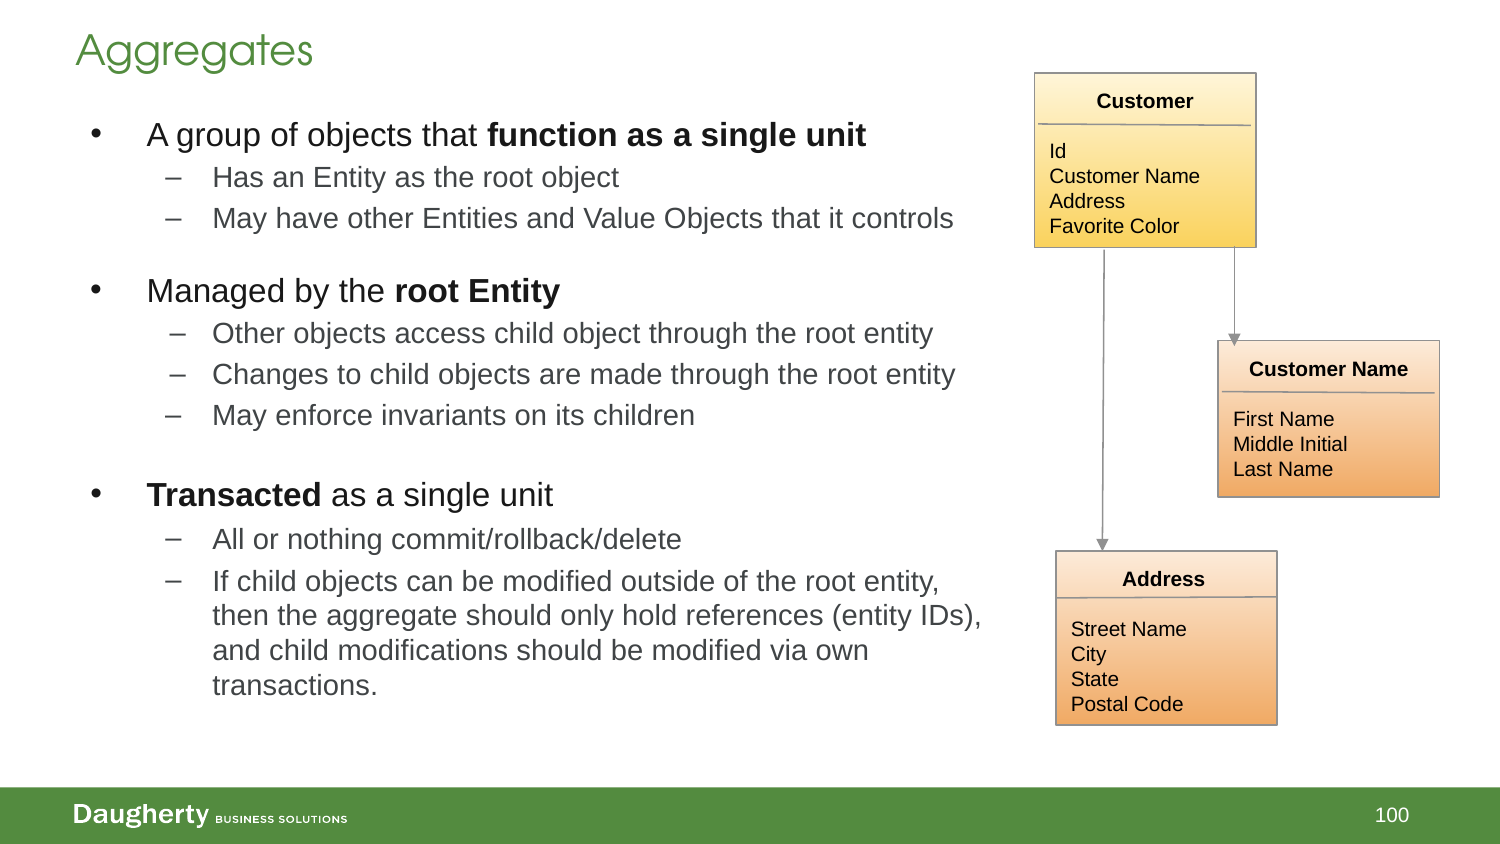

# Aggregates
Customer

Id
Customer Name
Address
Favorite Color
A group of objects that function as a single unit
Has an Entity as the root object
May have other Entities and Value Objects that it controls
Managed by the root Entity
Other objects access child object through the root entity
Changes to child objects are made through the root entity
May enforce invariants on its children
Customer Name

First Name
Middle Initial
Last Name
Transacted as a single unit
All or nothing commit/rollback/delete
If child objects can be modified outside of the root entity, then the aggregate should only hold references (entity IDs), and child modifications should be modified via own transactions.
Address

Street Name
City
State
Postal Code
100